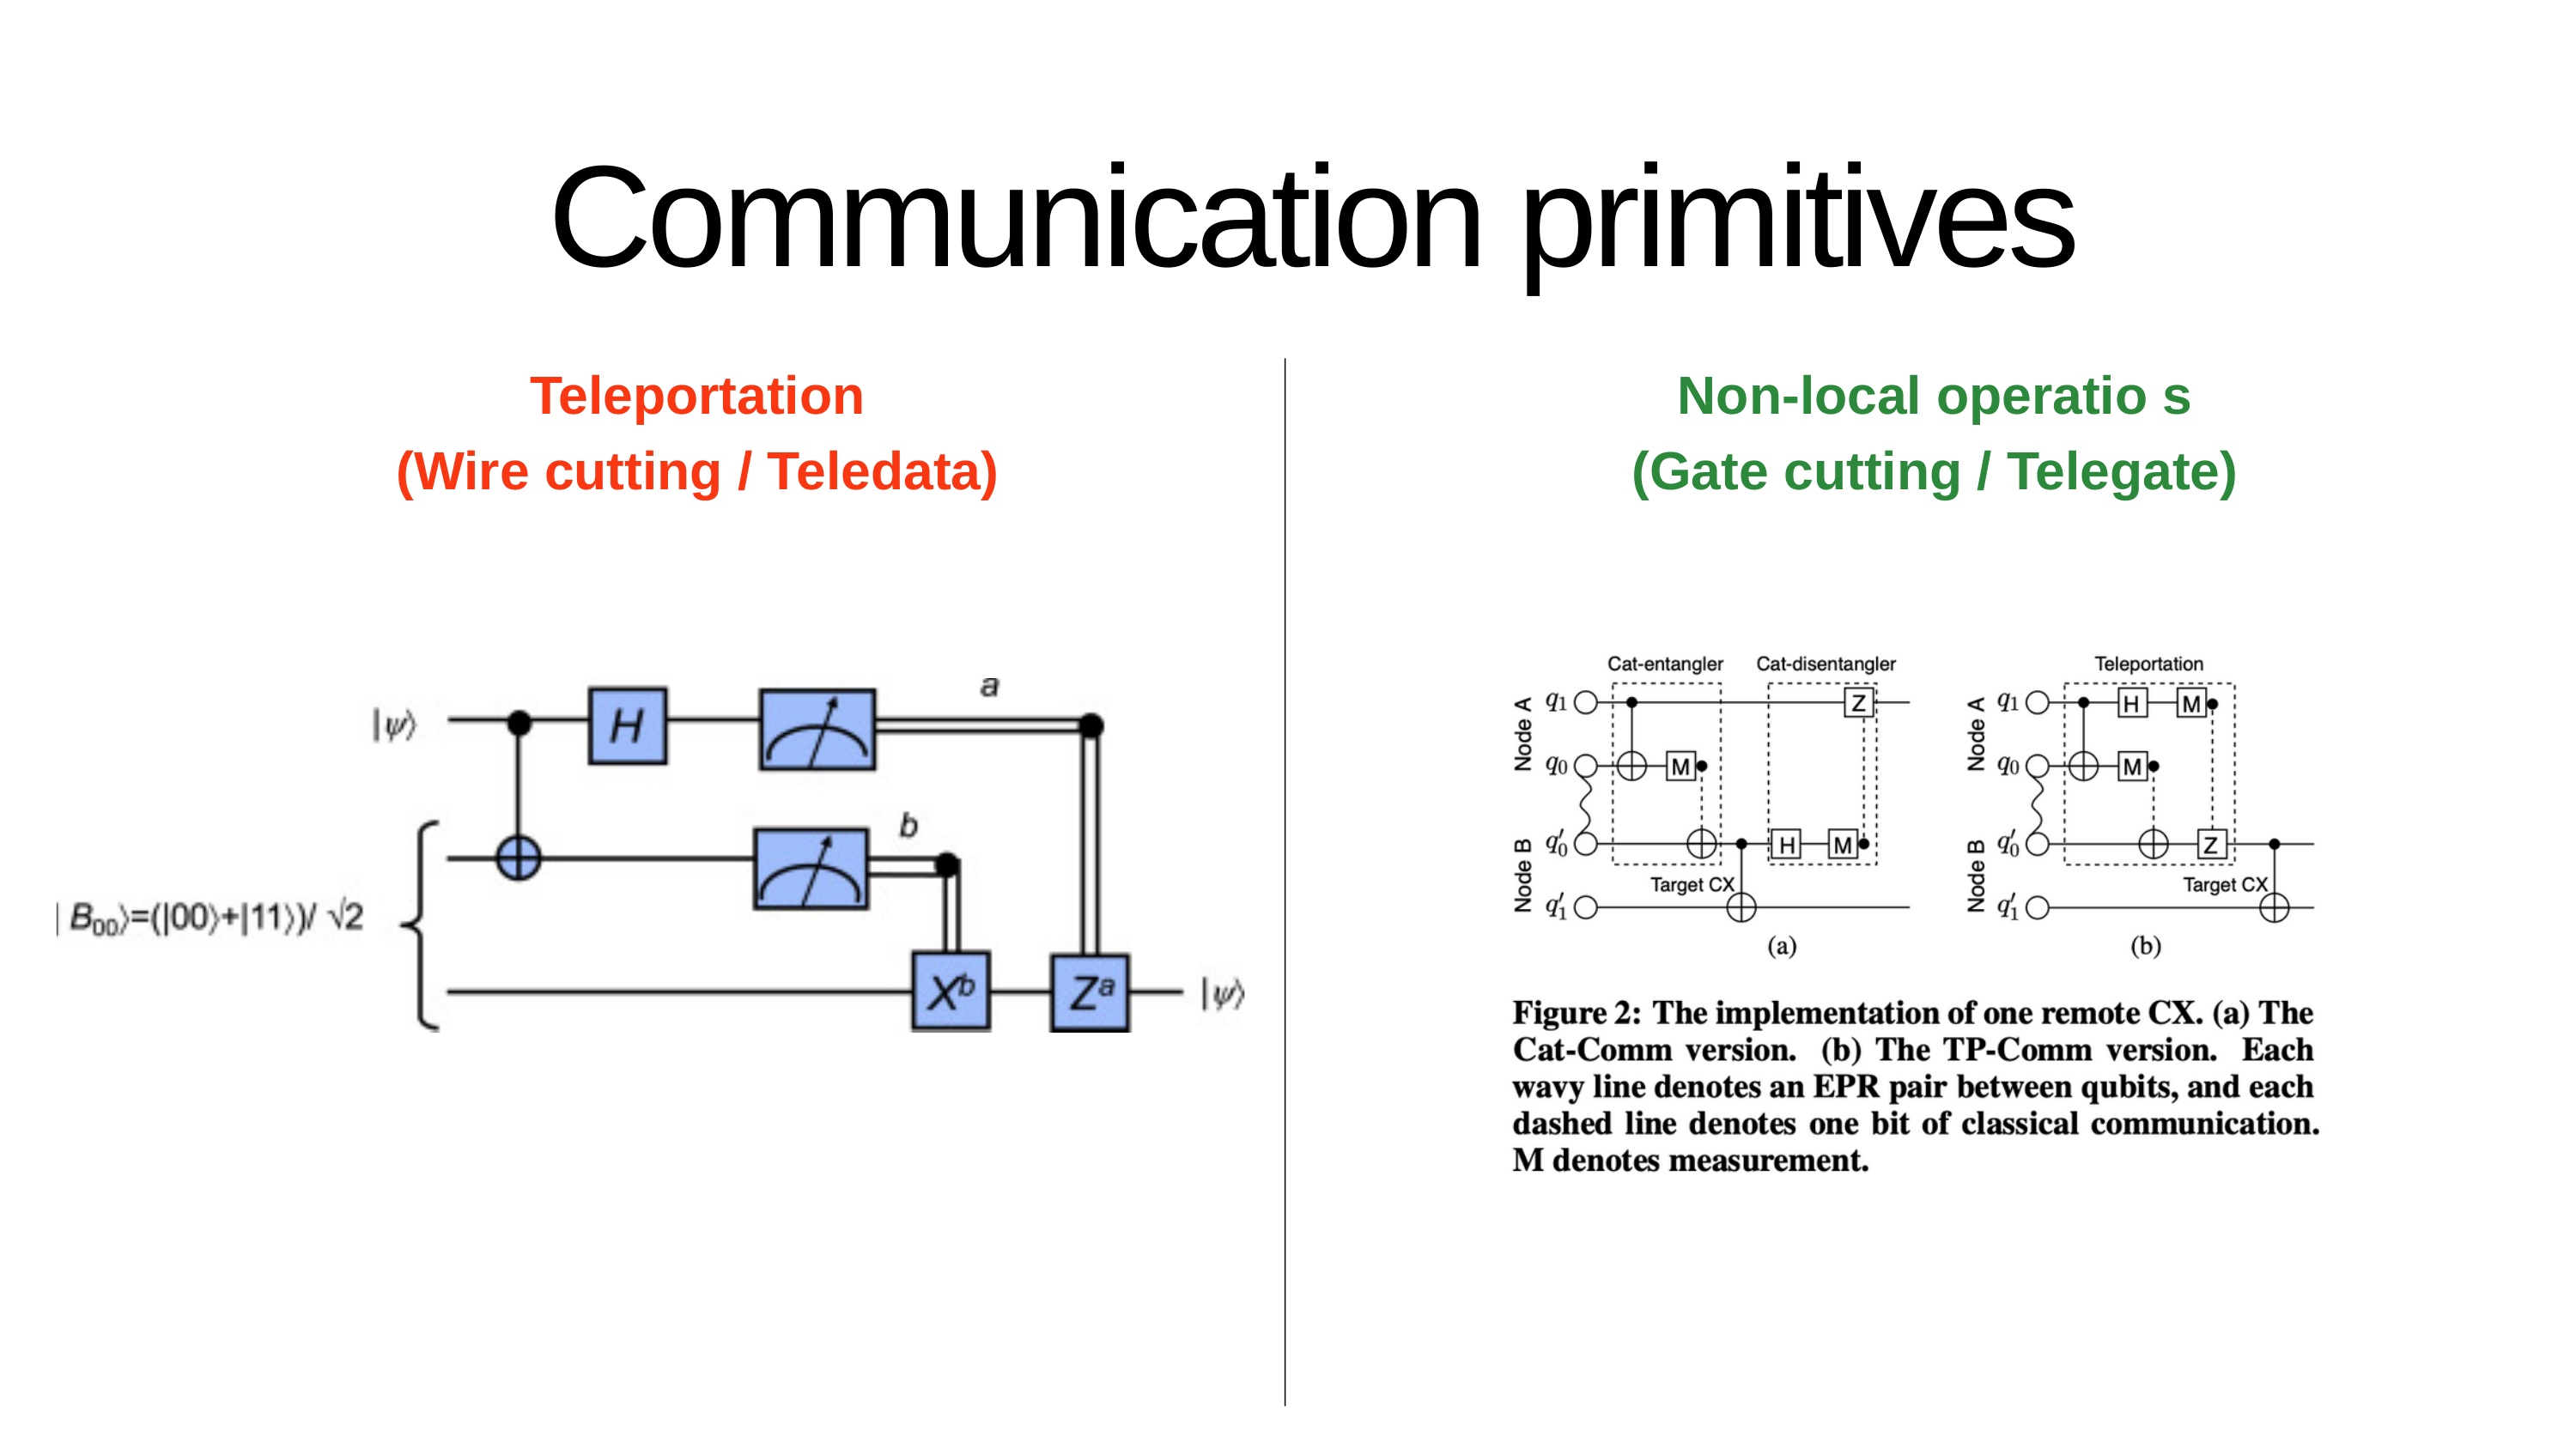

Communication primitives
Teleportation
(Wire cutting / Teledata)
Non-local operatio s
(Gate cutting / Telegate)